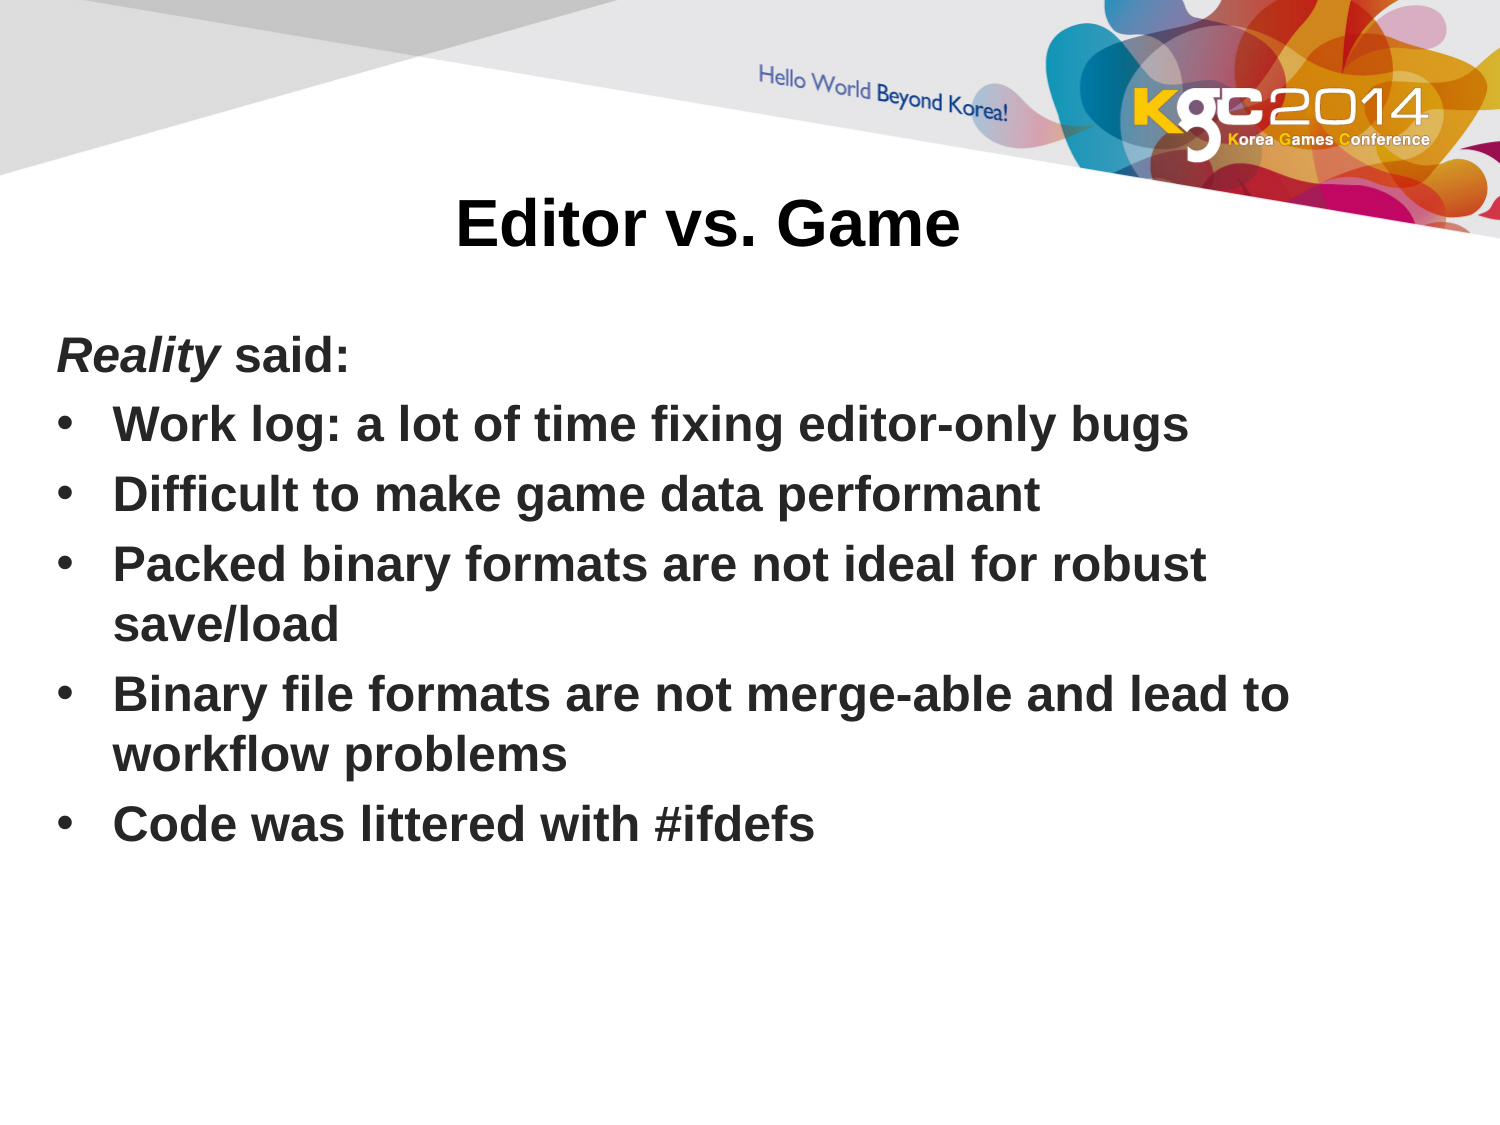

# Editor vs. Game
Reality said:
Work log: a lot of time fixing editor-only bugs
Difficult to make game data performant
Packed binary formats are not ideal for robust save/load
Binary file formats are not merge-able and lead to workflow problems
Code was littered with #ifdefs